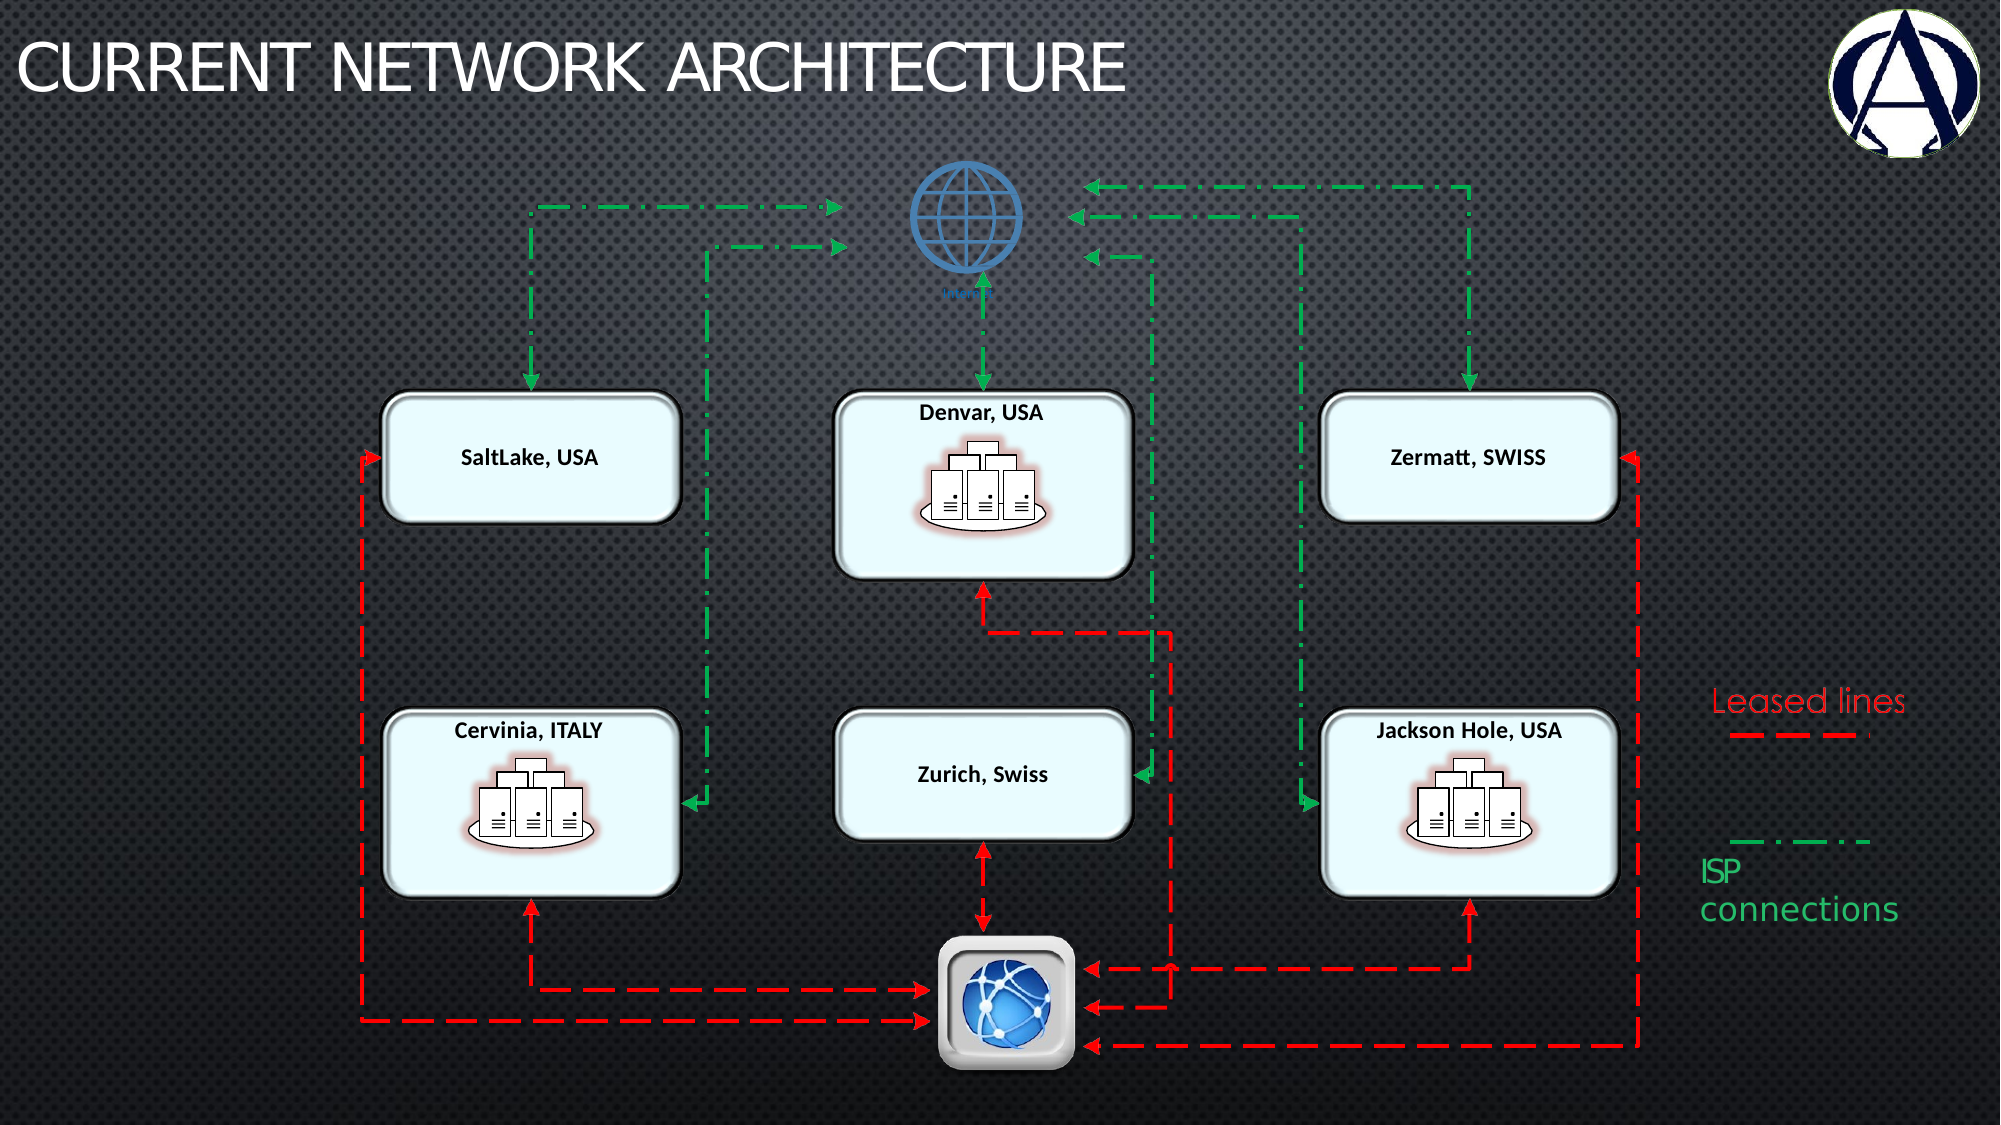

# CURRENT NETWORK ARCHITECTURE

Internet

Denvar, USA
SaltLake, USA
Zermatt, SWISS

Cervinia, ITALY
Jackson Hole, USA
Zurich, Swiss
ISP
connections